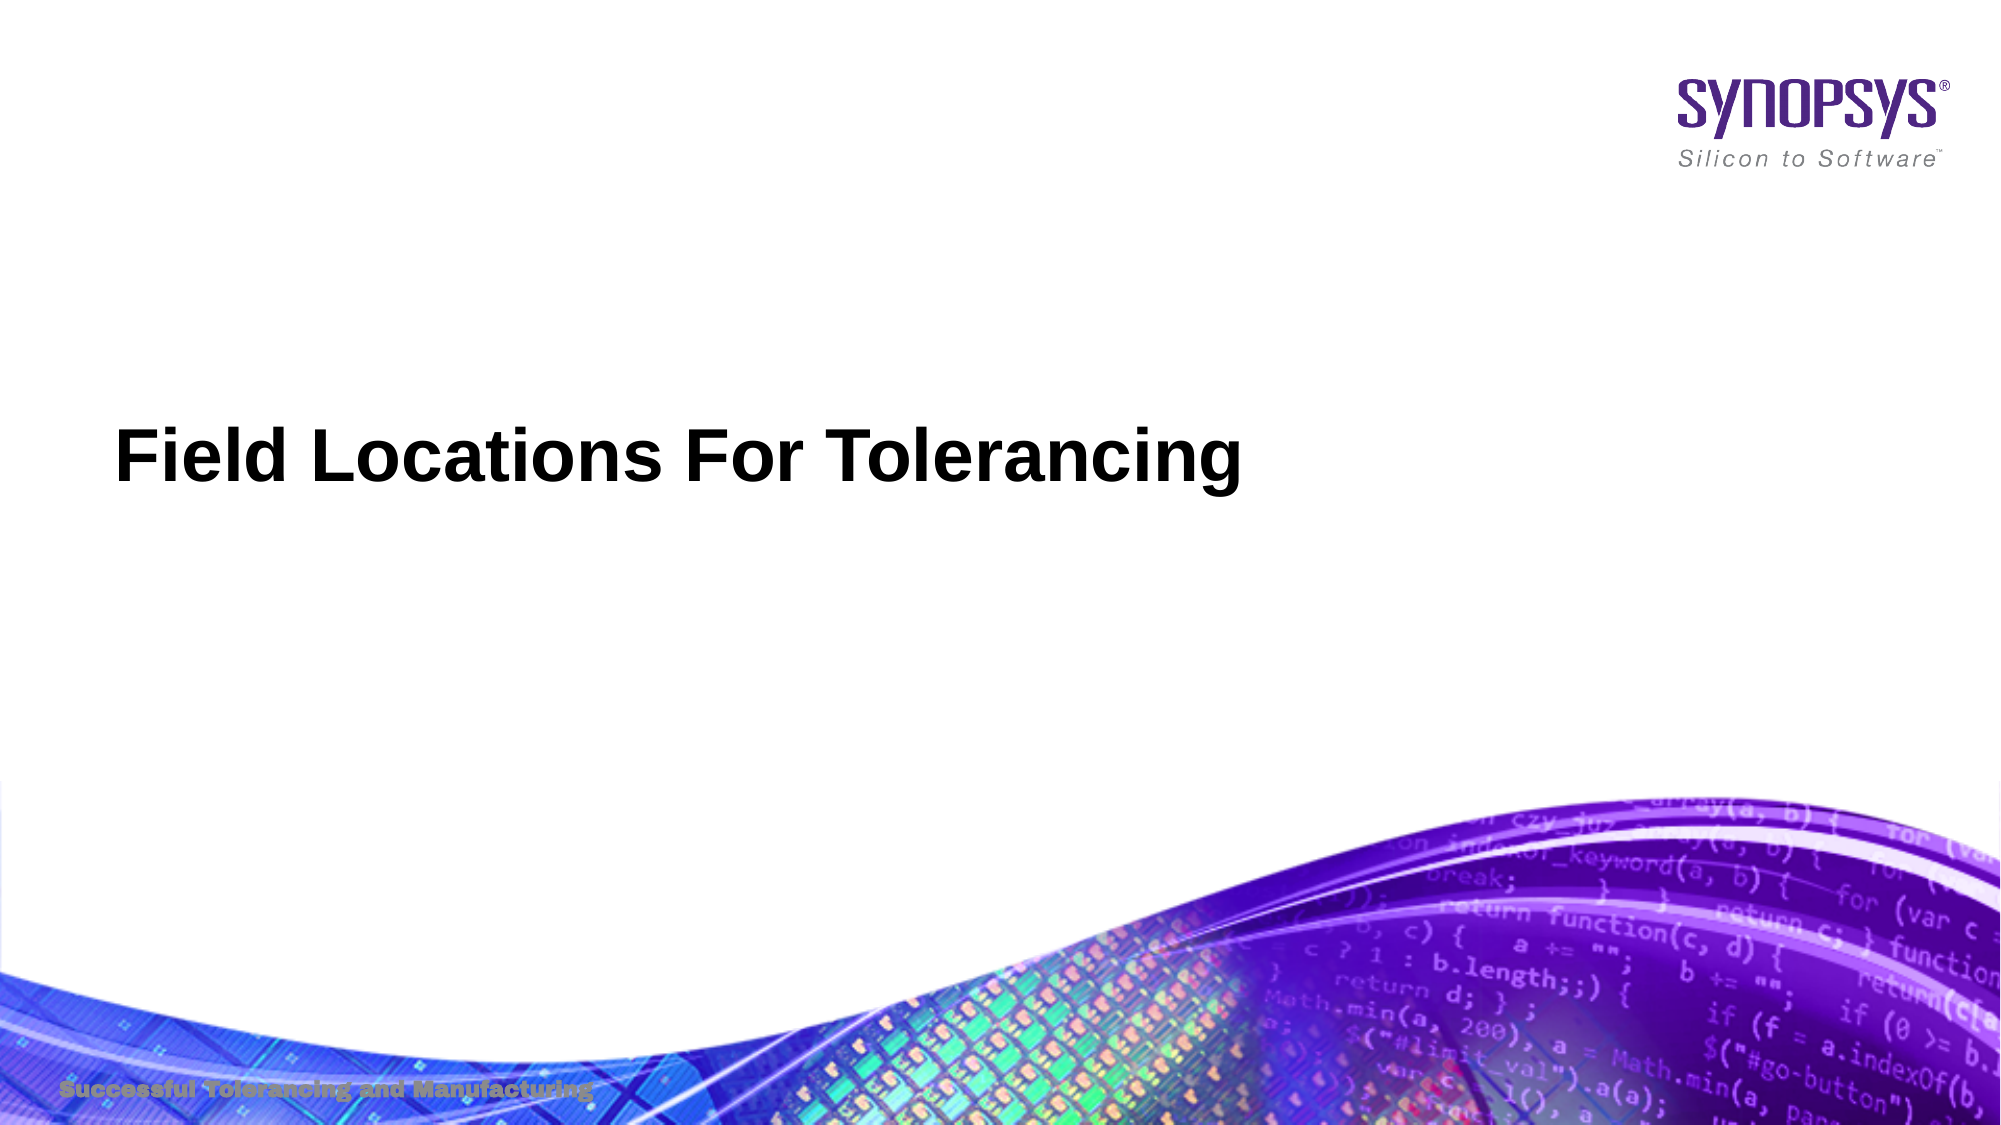

# Field Locations For Tolerancing
Successful Tolerancing and Manufacturing